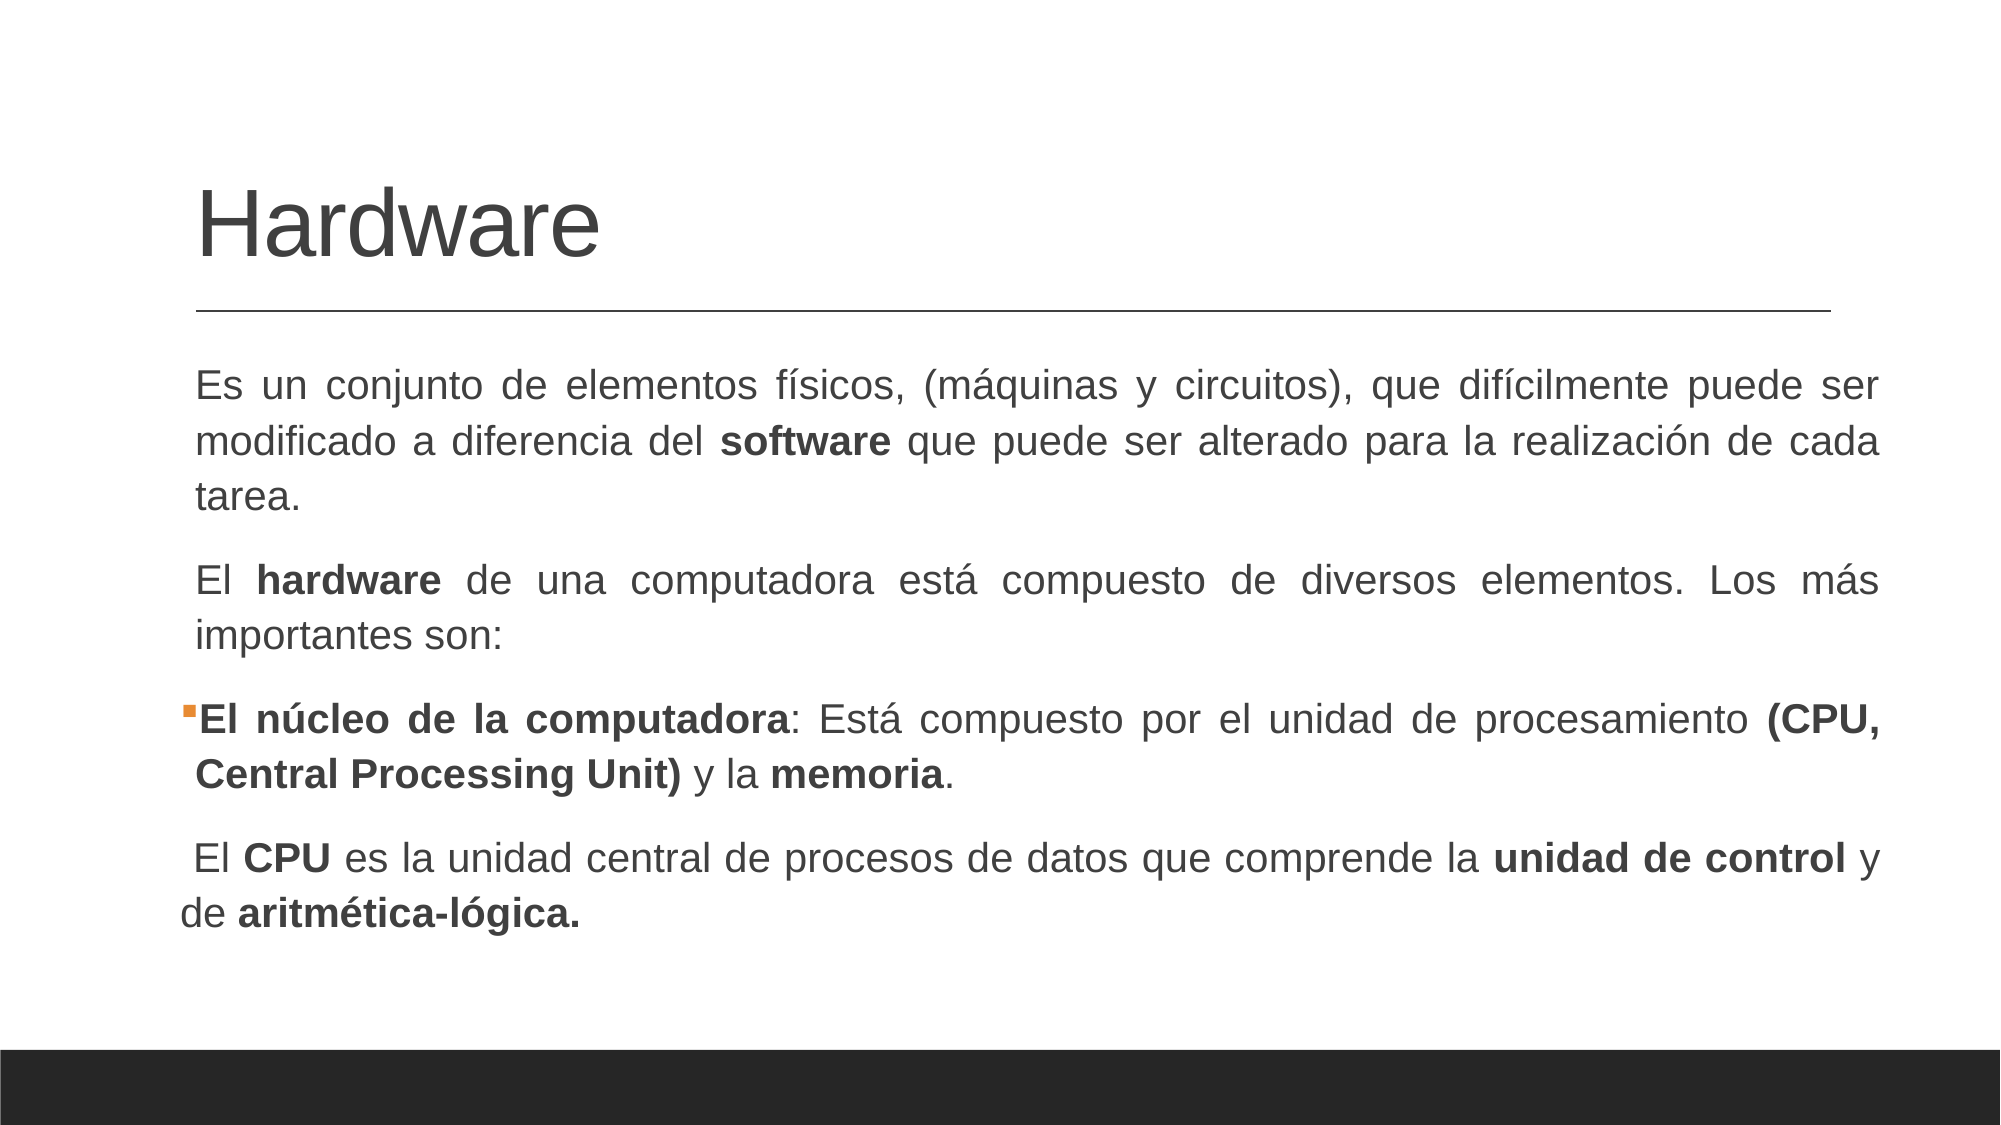

# Hardware
Es un conjunto de elementos físicos, (máquinas y circuitos), que difícilmente puede ser modificado a diferencia del software que puede ser alterado para la realización de cada tarea.
El hardware de una computadora está compuesto de diversos elementos. Los más importantes son:
El núcleo de la computadora: Está compuesto por el unidad de procesamiento (CPU, Central Processing Unit) y la memoria.
 El CPU es la unidad central de procesos de datos que comprende la unidad de control y de aritmética-lógica.